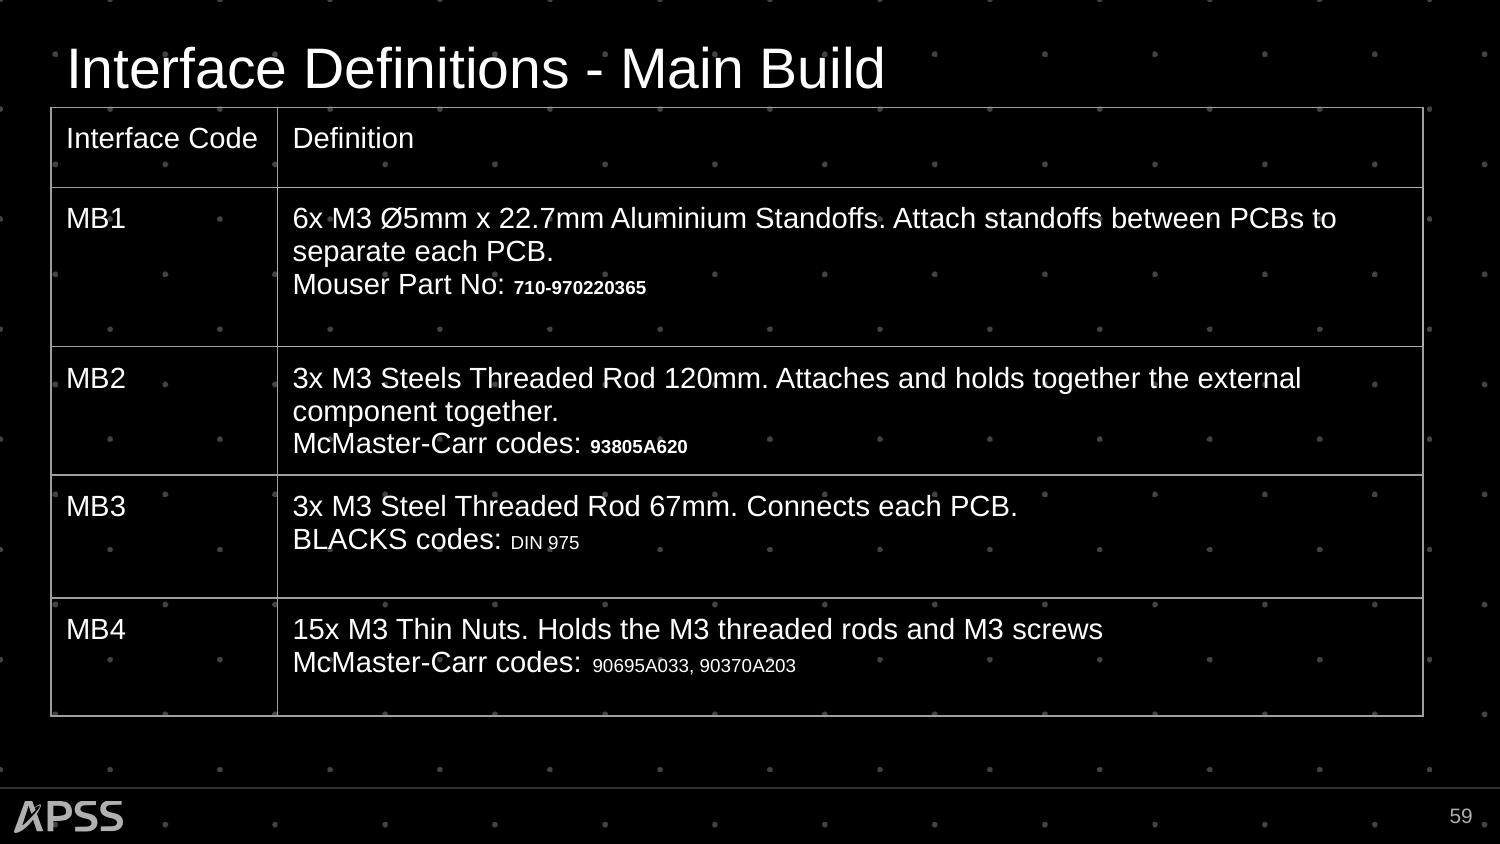

# Interface Definitions - Main Build
| Interface Code | Definition |
| --- | --- |
| MB1 | 6x M3 Ø5mm x 22.7mm Aluminium Standoffs. Attach standoffs between PCBs to separate each PCB. Mouser Part No: 710-970220365 |
| MB2 | 3x M3 Steels Threaded Rod 120mm. Attaches and holds together the external component together. McMaster-Carr codes: 93805A620 |
| MB3 | 3x M3 Steel Threaded Rod 67mm. Connects each PCB. BLACKS codes: DIN 975 |
| MB4 | 15x M3 Thin Nuts. Holds the M3 threaded rods and M3 screws McMaster-Carr codes: 90695A033, 90370A203 |